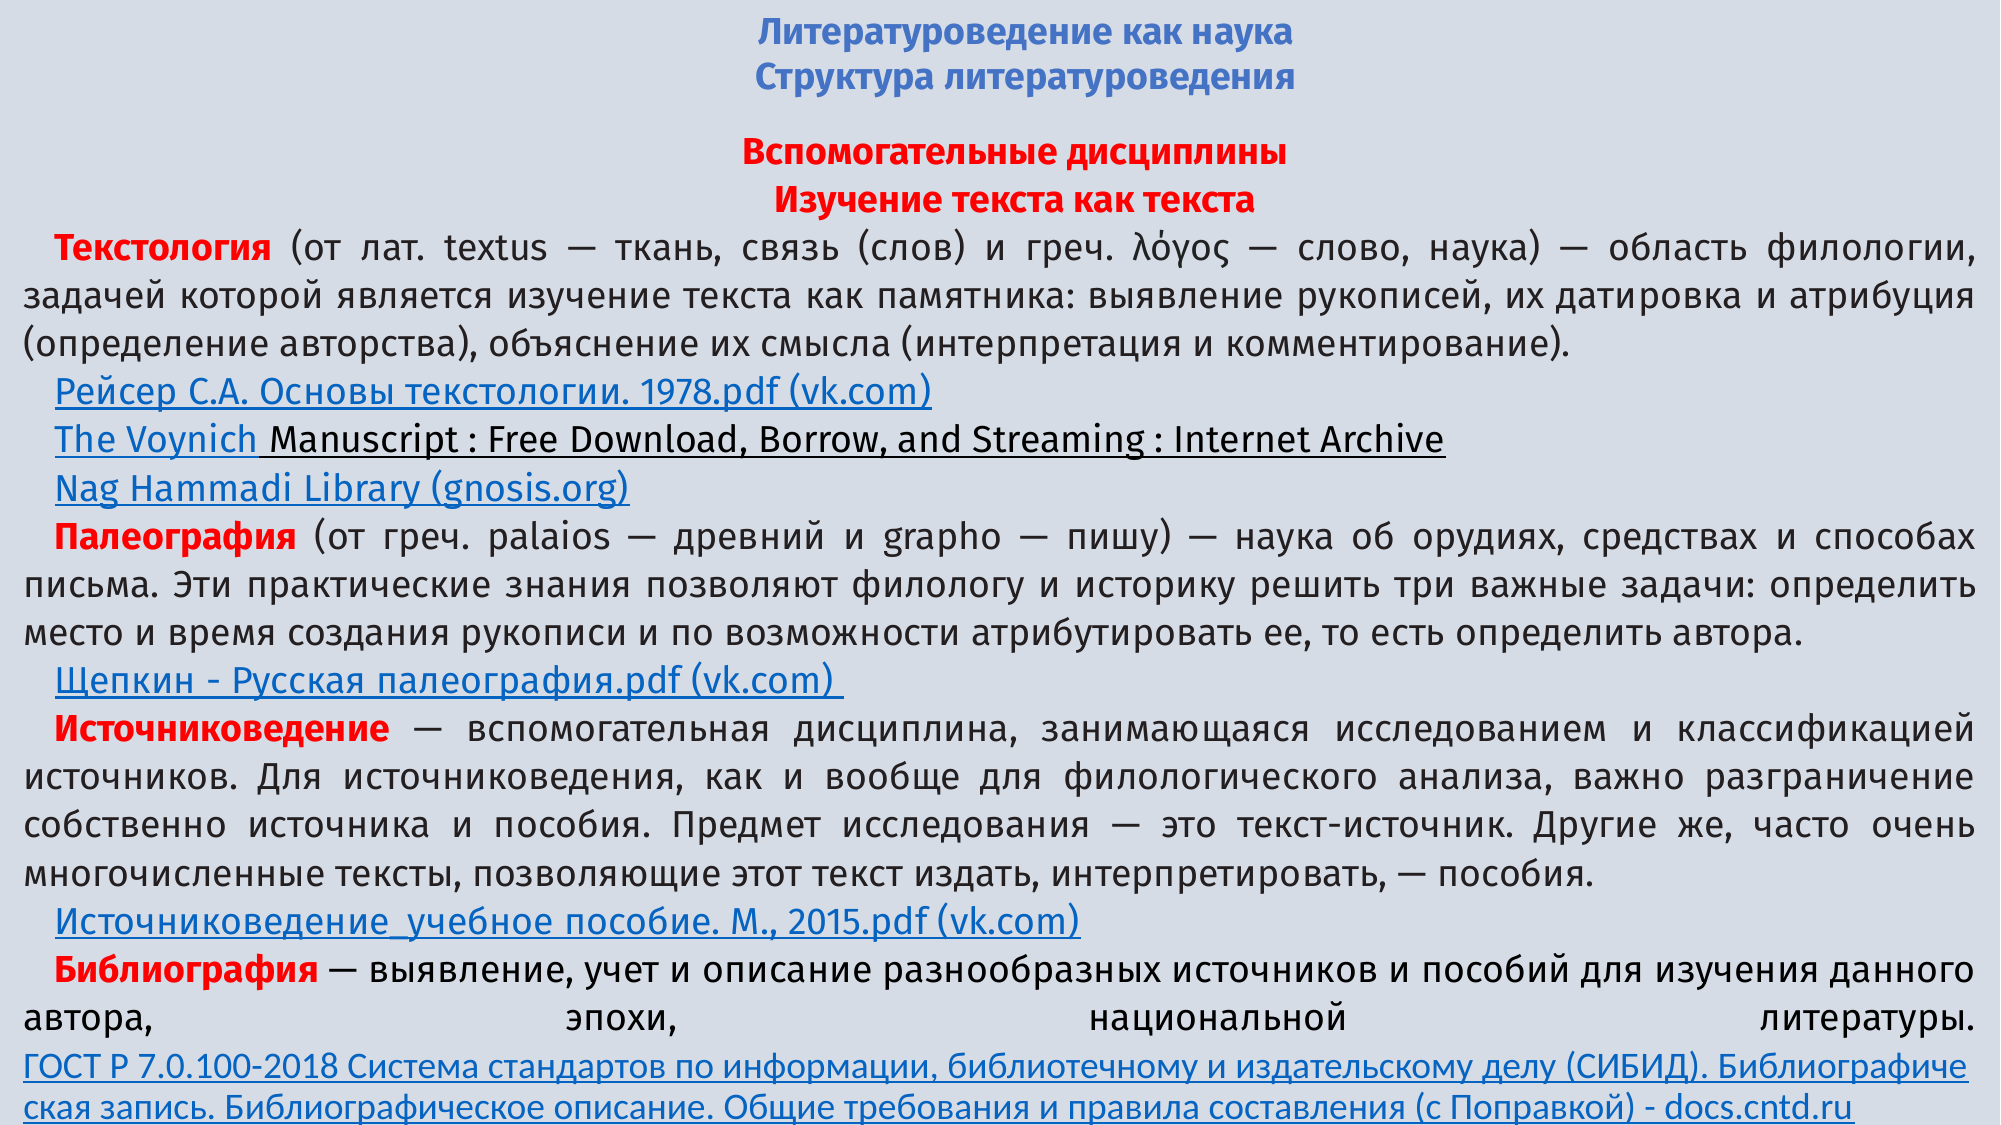

Литературоведение как наука
Структура литературоведения
Вспомогательные дисциплины
Изучение текста как текста
Текстология (от лат. textus — ткань, связь (слов) и греч. λόγος — слово, наука) — область филологии, задачей которой является изучение текста как памятника: выявление рукописей, их дати­ровка и атрибуция (определение авторства), объяснение их смыс­ла (интерпретация и комментирование).
Рейсер С.А. Основы текстологии. 1978.pdf (vk.com)
The Voynich Manuscript : Free Download, Borrow, and Streaming : Internet Archive
Nag Hammadi Library (gnosis.org)
Палеография (от греч. palaios — древний и grapho — пишу) — наука об орудиях, средствах и способах письма. Эти практические знания позволяют филологу и историку решить три важные за­дачи: определить место и время создания рукописи и по возмож­ности атрибутировать ее, то есть определить автора.
Щепкин - Русская палеография.pdf (vk.com)
Источниковедение — вспомогательная дисциплина, занимаю­щаяся исследованием и классификацией источников. Для источ­никоведения, как и вообще для филологического анализа, важно разграничение собственно источника и пособия. Предмет иссле­дования — это текст-источник. Другие же, часто очень многочис­ленные тексты, позволяющие этот текст издать, интерпретиро­вать, — пособия.
Источниковедение_учебное пособие. М., 2015.pdf (vk.com)
Библиография — выявление, учет и описание разнооб­разных источников и пособий для изучения данного автора, эпохи, национальной литературы. ГОСТ Р 7.0.100-2018 Система стандартов по информации, библиотечному и издательскому делу (СИБИД). Библиографическая запись. Библиографическое описание. Общие требования и правила составления (с Поправкой) - docs.cntd.ru